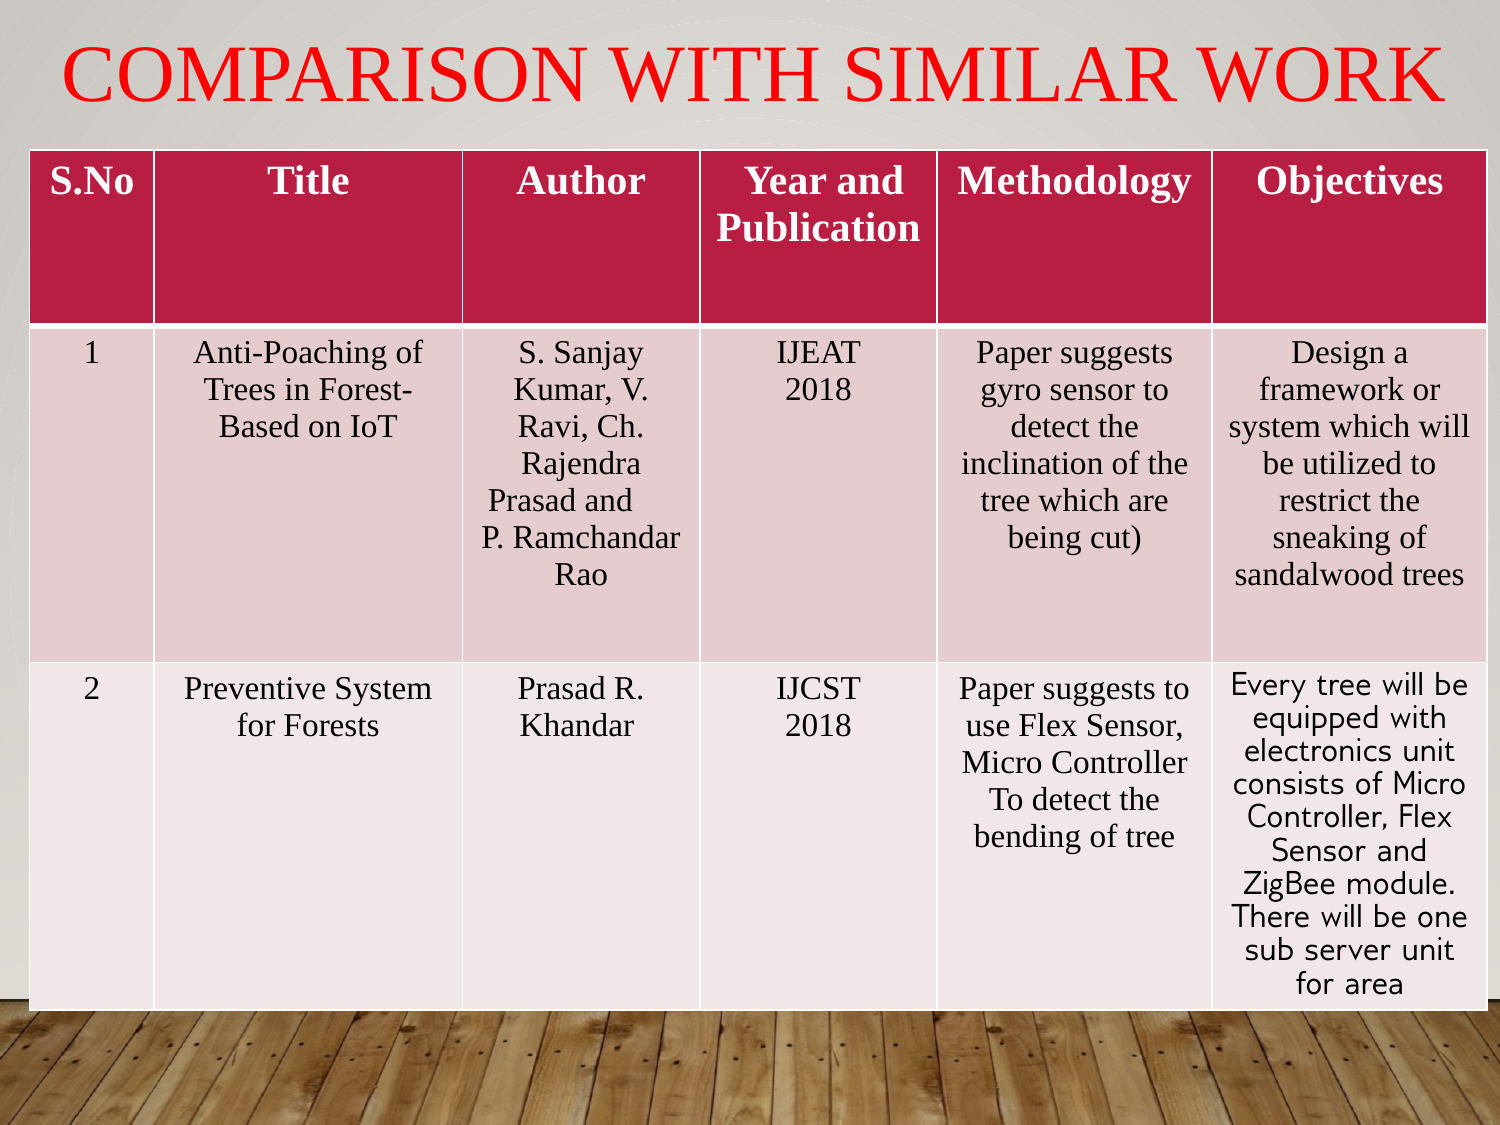

# Comparison with similar work
| S.No | Title | Author | Year and Publication | Methodology | Objectives |
| --- | --- | --- | --- | --- | --- |
| 1 | Anti-Poaching of Trees in Forest-Based on IoT | S. Sanjay Kumar, V. Ravi, Ch. Rajendra Prasad and  P. Ramchandar Rao | IJEAT 2018 | Paper suggests gyro sensor to detect the inclination of the tree which are being cut) | Design a framework or system which will be utilized to restrict the sneaking of sandalwood trees |
| 2 | Preventive System for Forests | Prasad R. Khandar | IJCST 2018 | Paper suggests to use Flex Sensor, Micro Controller To detect the bending of tree | Every tree will be equipped with electronics unit consists of Micro Controller, Flex Sensor and ZigBee module. There will be one sub server unit for area |